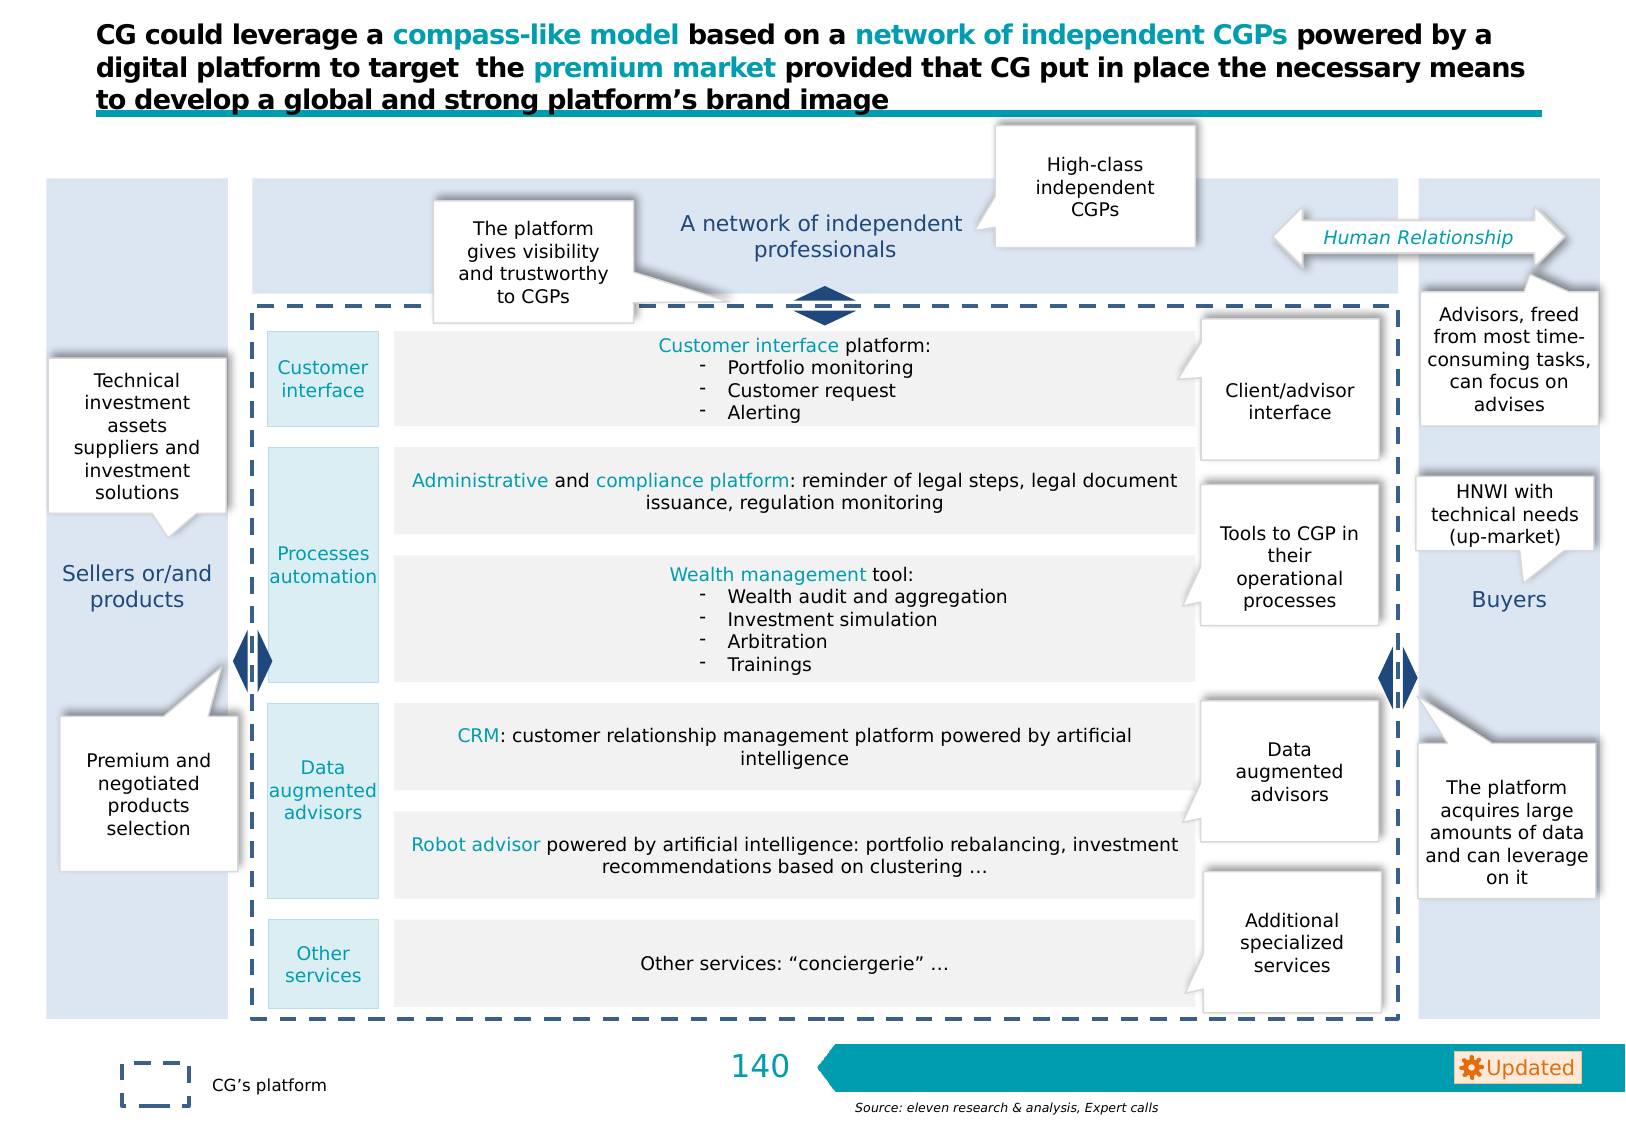

Customer interface platform:
Portfolio monitoring
Customer request
Alerting
# CG could leverage a compass-like model based on a network of independent CGPs powered by a digital platform to target  the premium market provided that CG put in place the necessary means to develop a global and strong platform’s brand image
Administrative and compliance platform: reminder of legal steps, legal document issuance, regulation monitoring
High-class independent CGPs
Sellers or/and products

A network of independent
professionals
Buyers
The platform gives visibility and trustworthy to CGPs
Human Relationship
Wealth management tool:
Wealth audit and aggregation
Investment simulation
Arbitration
Trainings

Advisors, freed from most time-consuming tasks, can focus on advises

Client/advisor interface
Customer interface
CRM: customer relationship management platform powered by artificial intelligence
Technical investment assets suppliers and investment solutions
Processes automation
Robot advisor powered by artificial intelligence: portfolio rebalancing, investment recommendations based on clustering …
HNWI with technical needs (up-market)

Tools to CGP in their operational processes
Other services: “conciergerie” …

Data augmented advisors
Data augmented
advisors

Premium and negotiated products selection

The platform acquires large amounts of data and can leverage on it
Additional specialized services
Other services
    Updated

CG’s platform

Source: eleven research & analysis, Expert calls